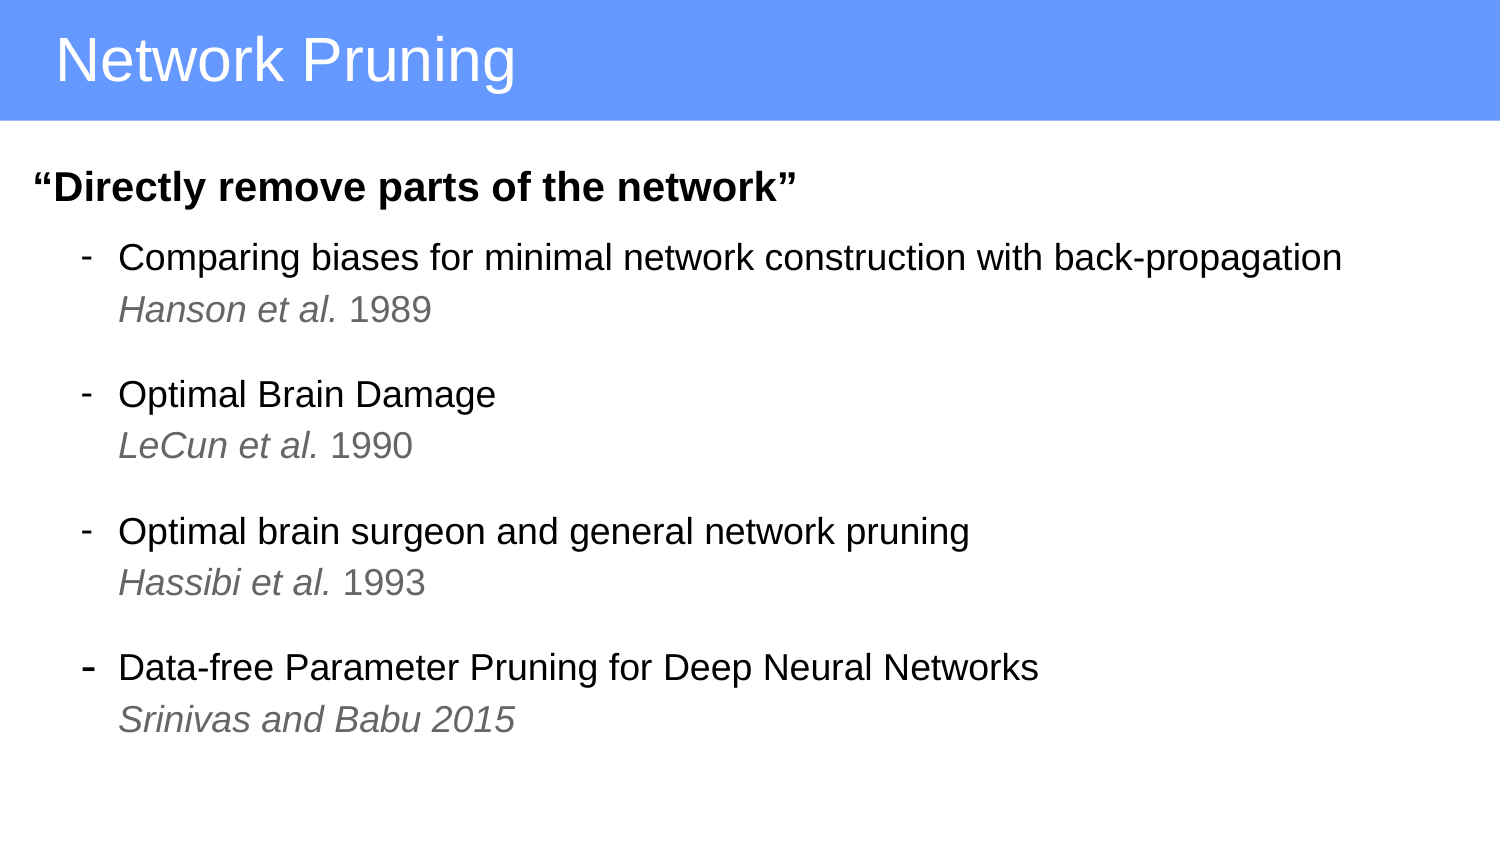

Network Pruning
“Directly remove parts of the network”
Comparing biases for minimal network construction with back-propagation
Hanson et al. 1989
Optimal Brain Damage
LeCun et al. 1990
Optimal brain surgeon and general network pruning
Hassibi et al. 1993
Data-free Parameter Pruning for Deep Neural Networks
Srinivas and Babu 2015